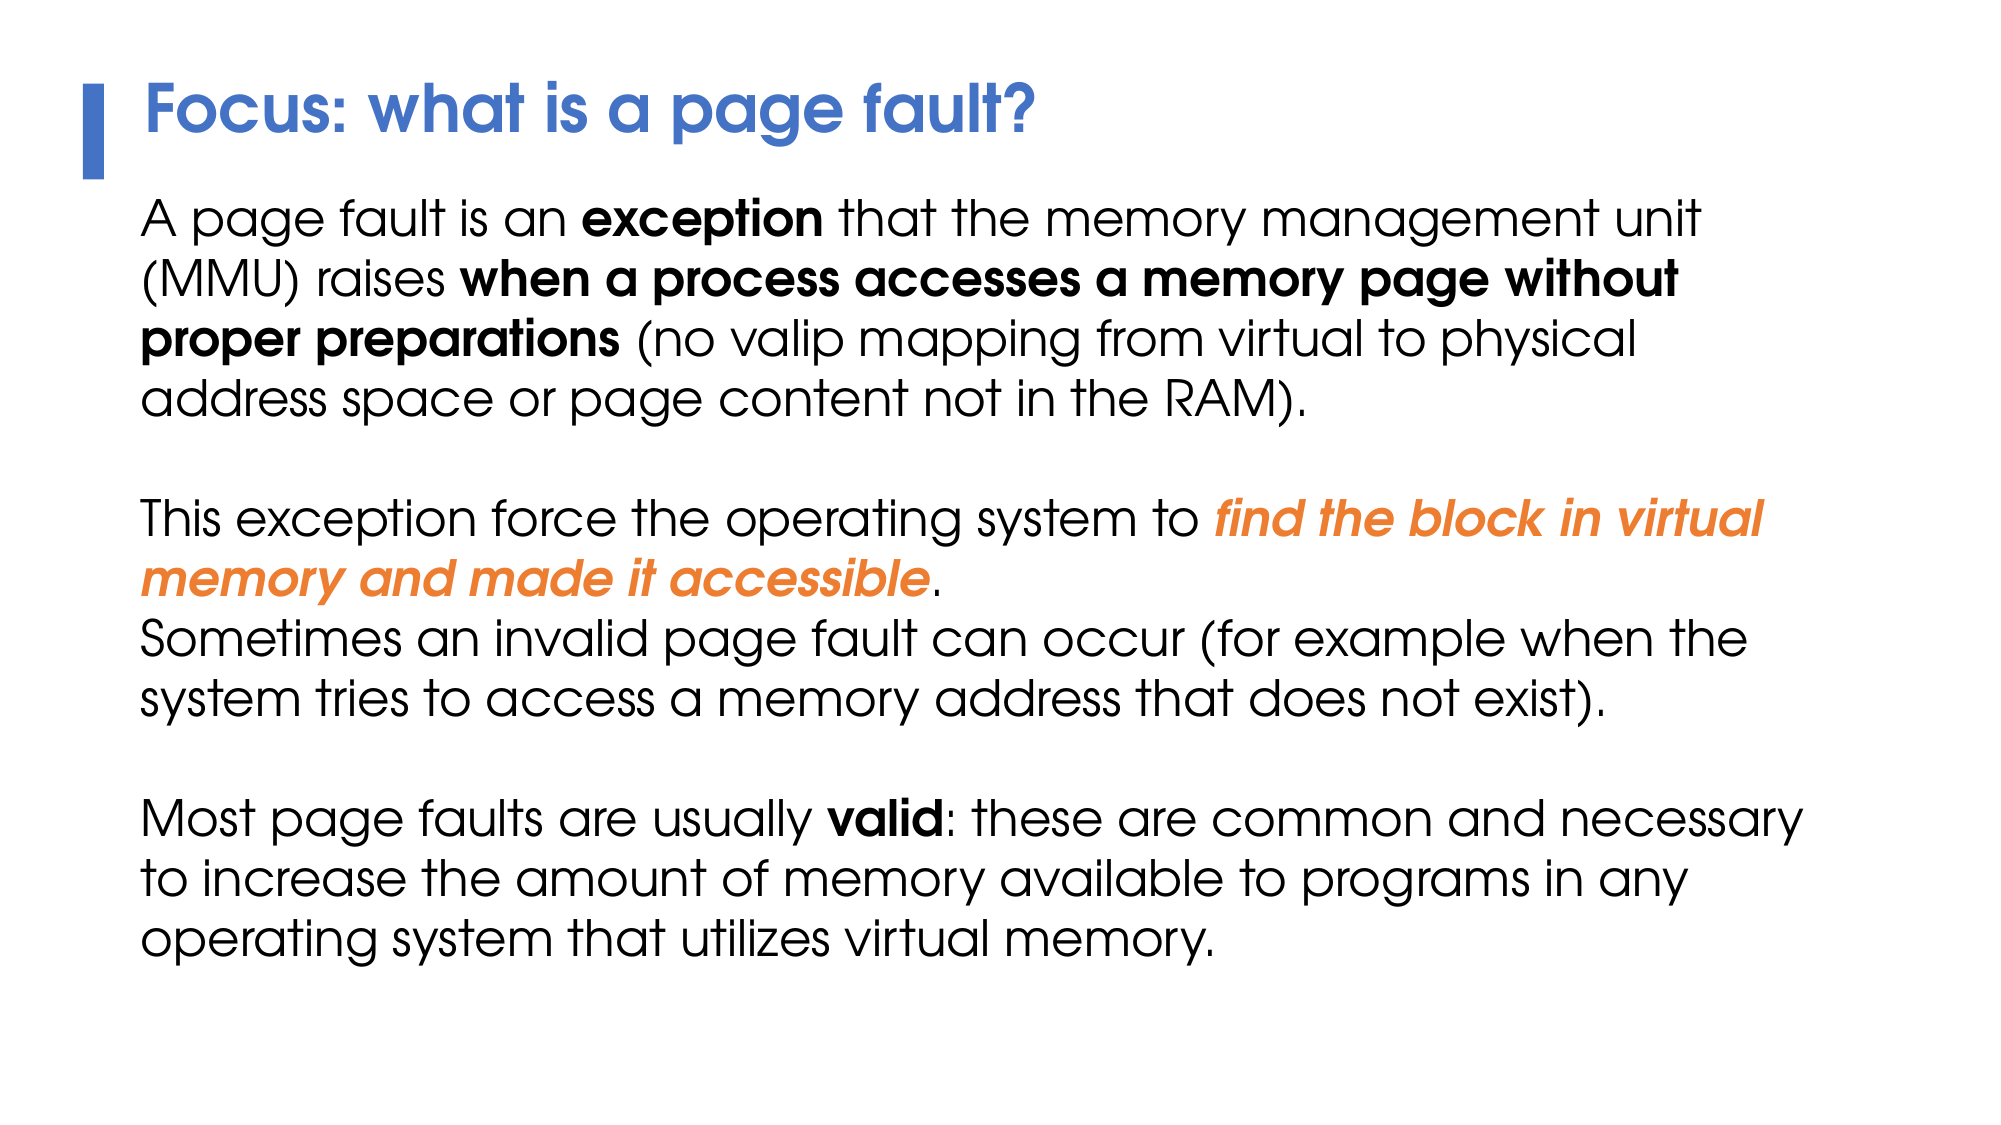

Focus: what is a page fault?

A page fault is an exception that the memory management unit (MMU) raises when a process accesses a memory page without proper preparations (no valip mapping from virtual to physical address space or page content not in the RAM).

This exception force the operating system to find the block in virtual memory and made it accessible.
Sometimes an invalid page fault can occur (for example when the system tries to access a memory address that does not exist).

Most page faults are usually valid: these are common and necessary to increase the amount of memory available to programs in any operating system that utilizes virtual memory.